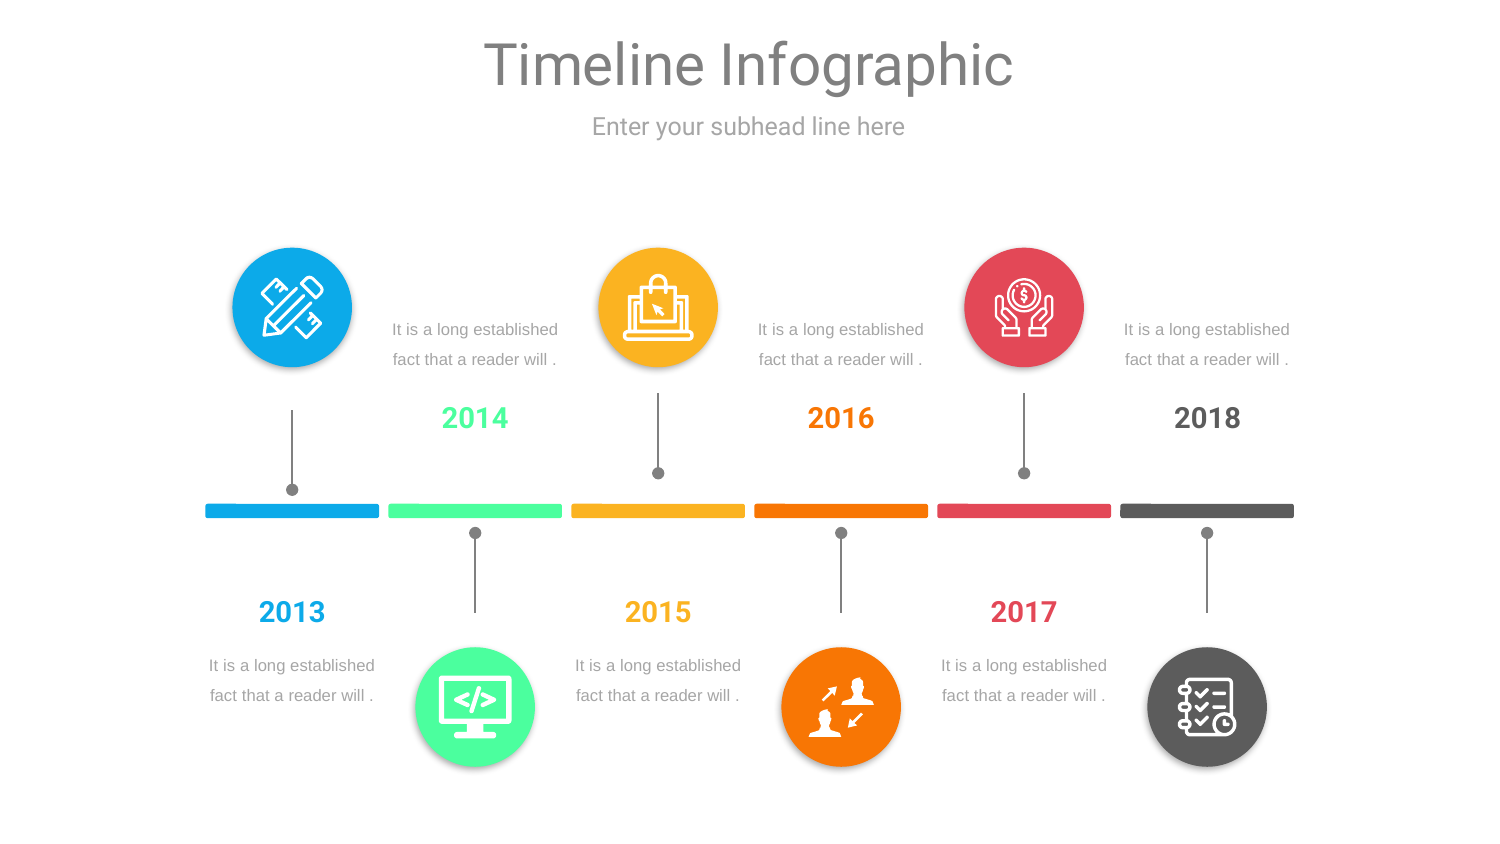

# Timeline Infographic
Enter your subhead line here

It is a long established fact that a reader will .
It is a long established fact that a reader will .
It is a long established fact that a reader will .
2014
2016
2018

2013
2015
2017
It is a long established fact that a reader will .
It is a long established fact that a reader will .
It is a long established fact that a reader will .